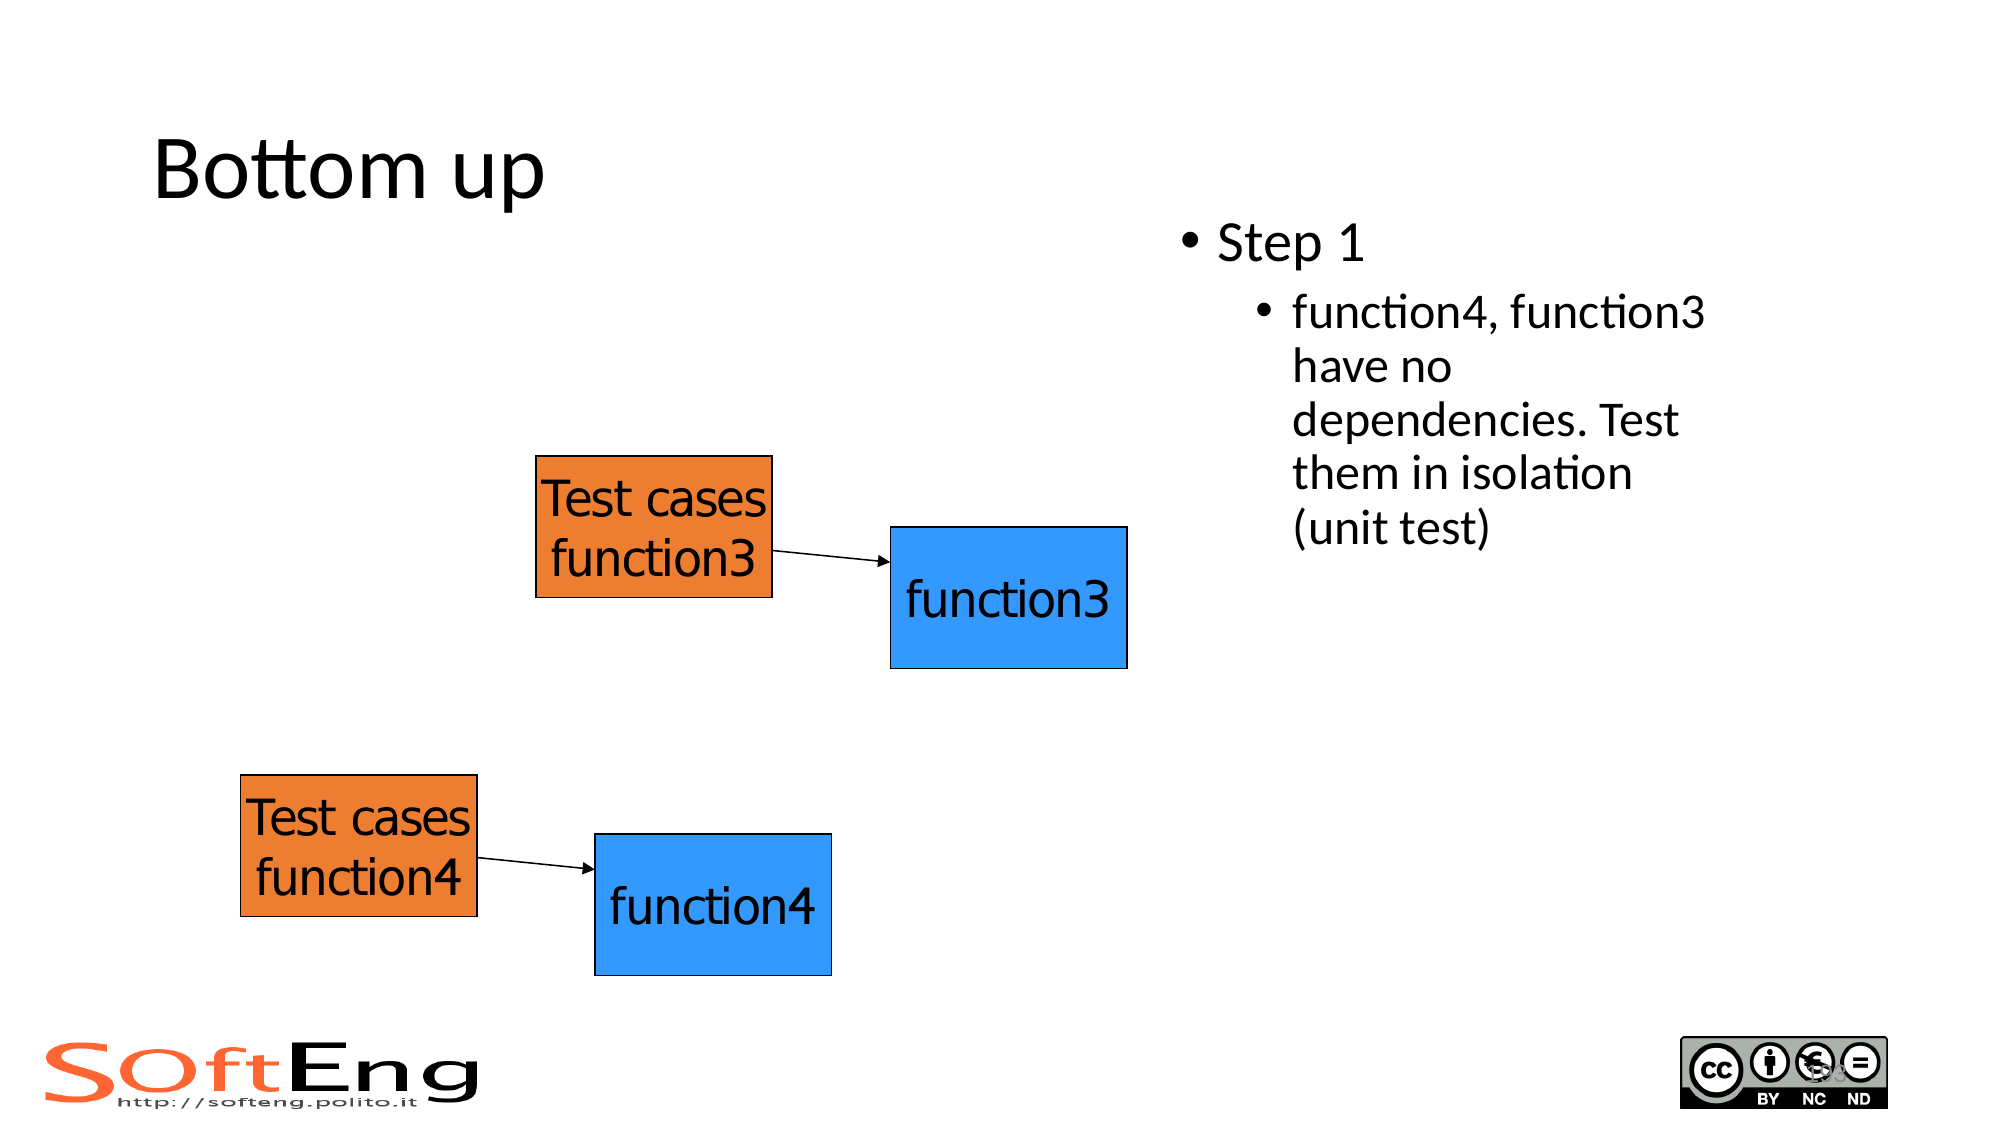

# Bottom up
Step 1
function4, function3 have no dependencies. Test them in isolation (unit test)
Test cases
function3
function3

Test cases
function4
function4

193